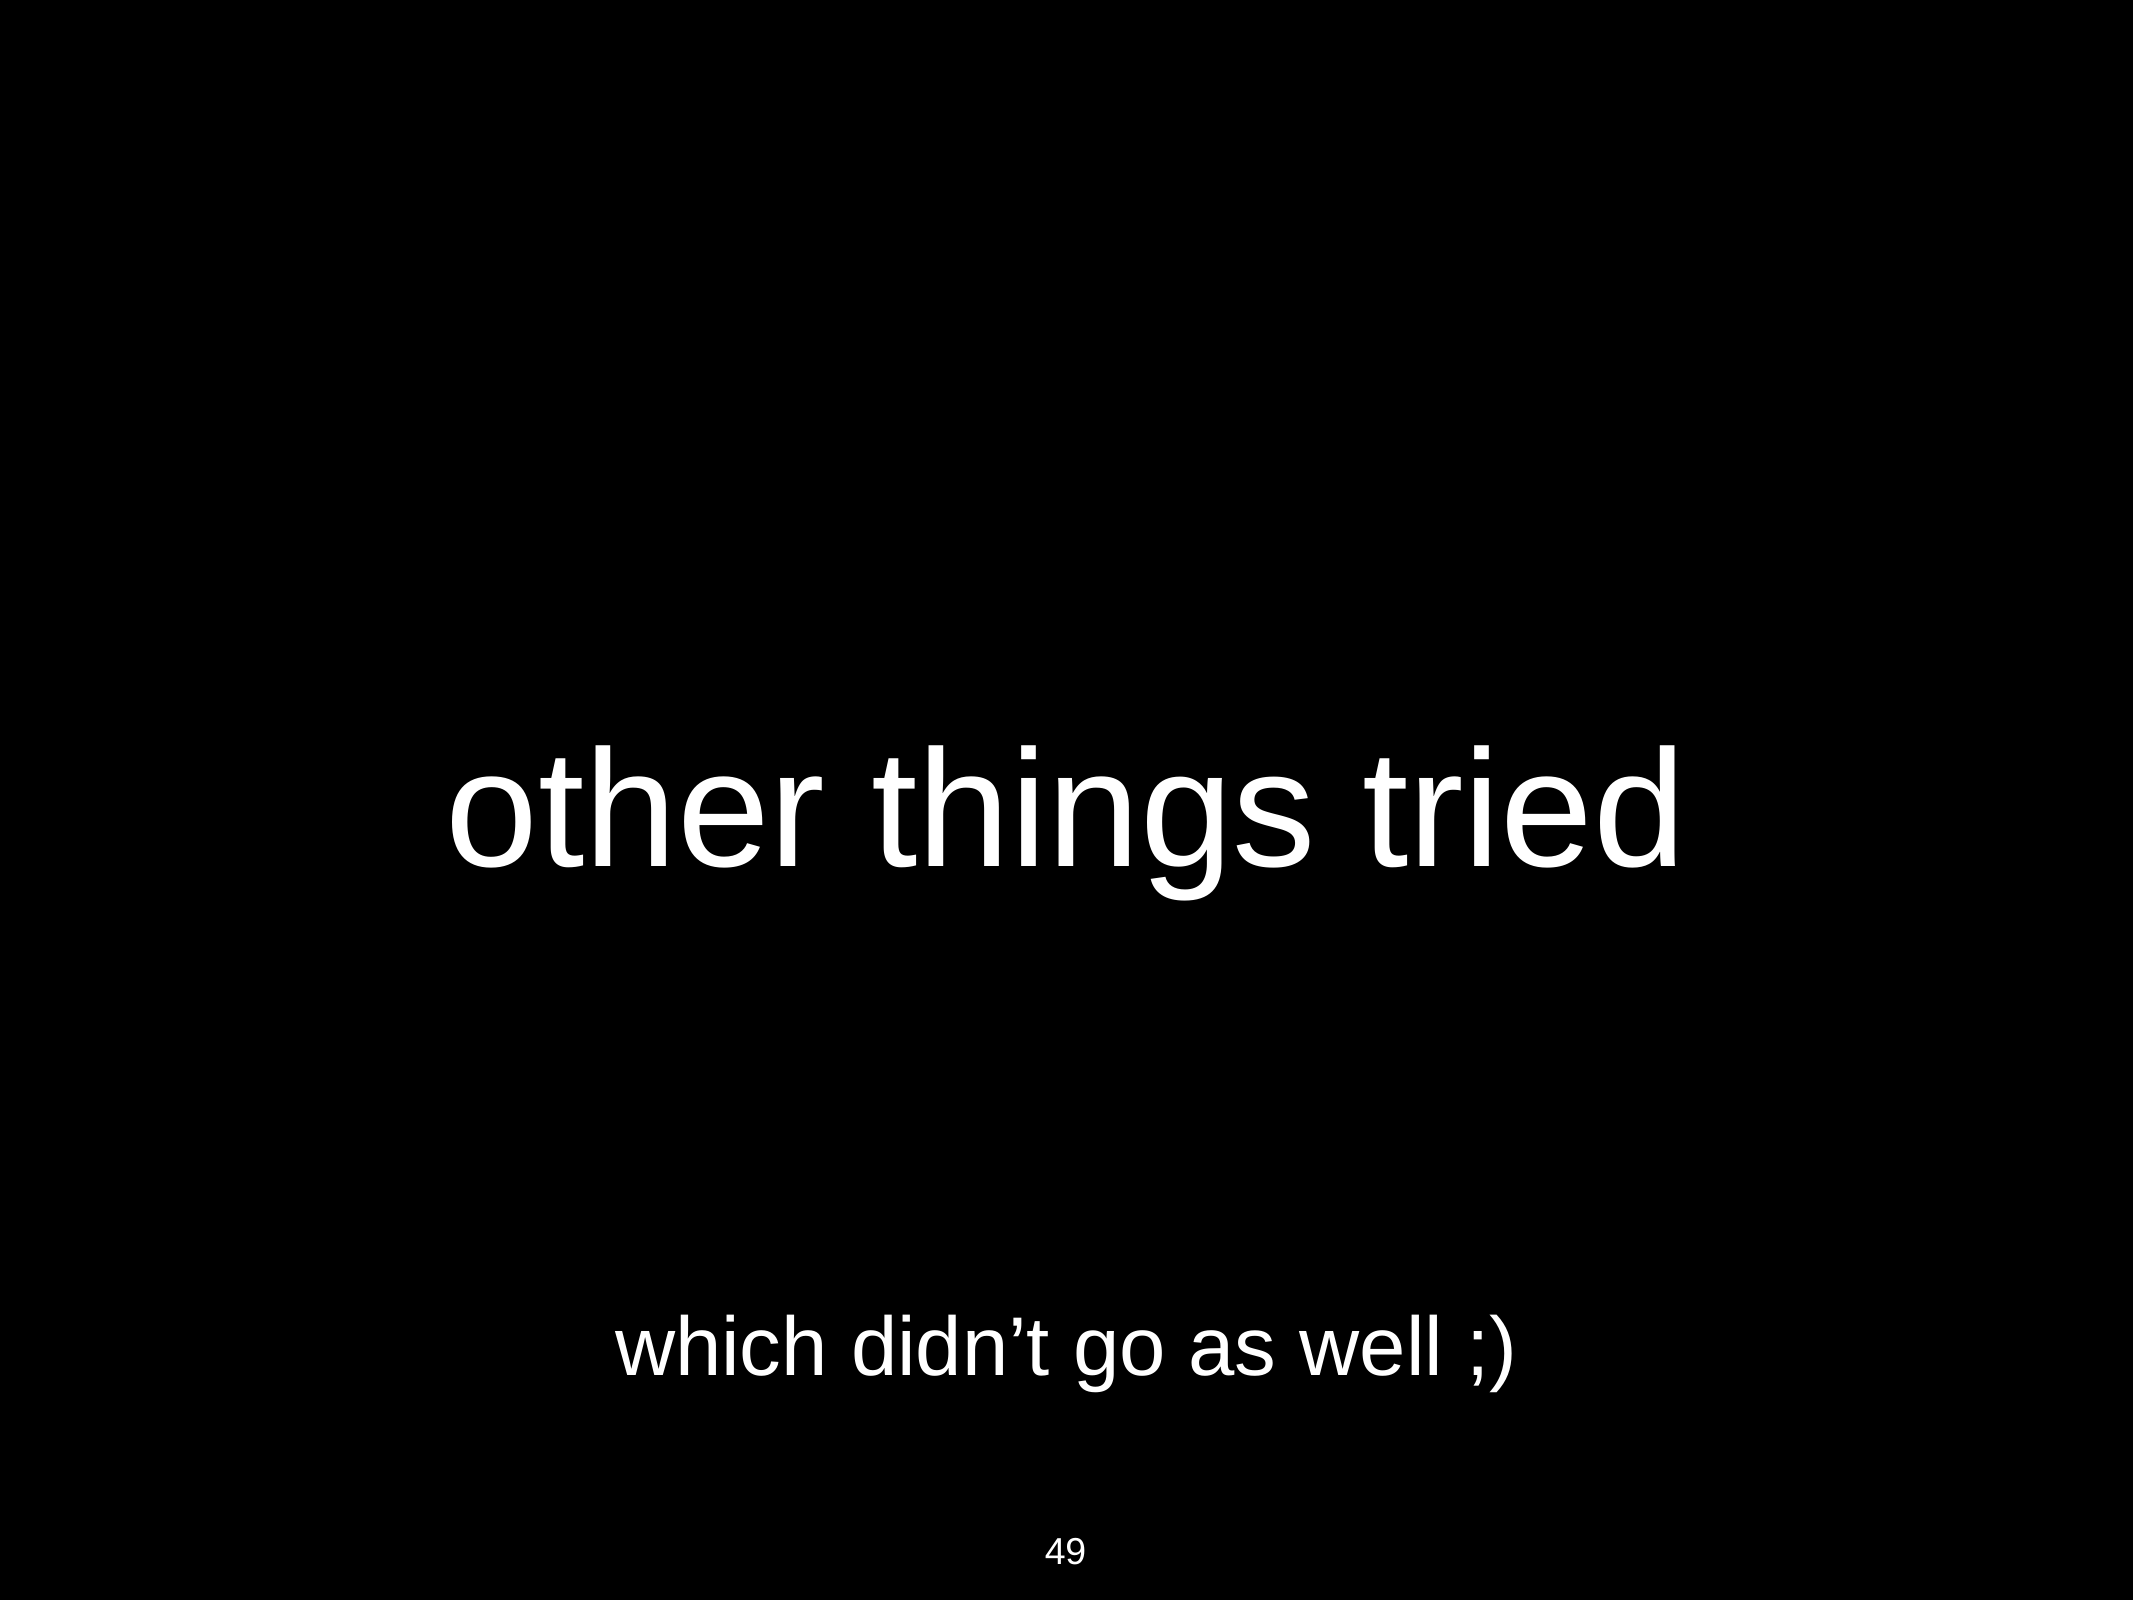

49
# other things tried
which didn’t go as well ;)